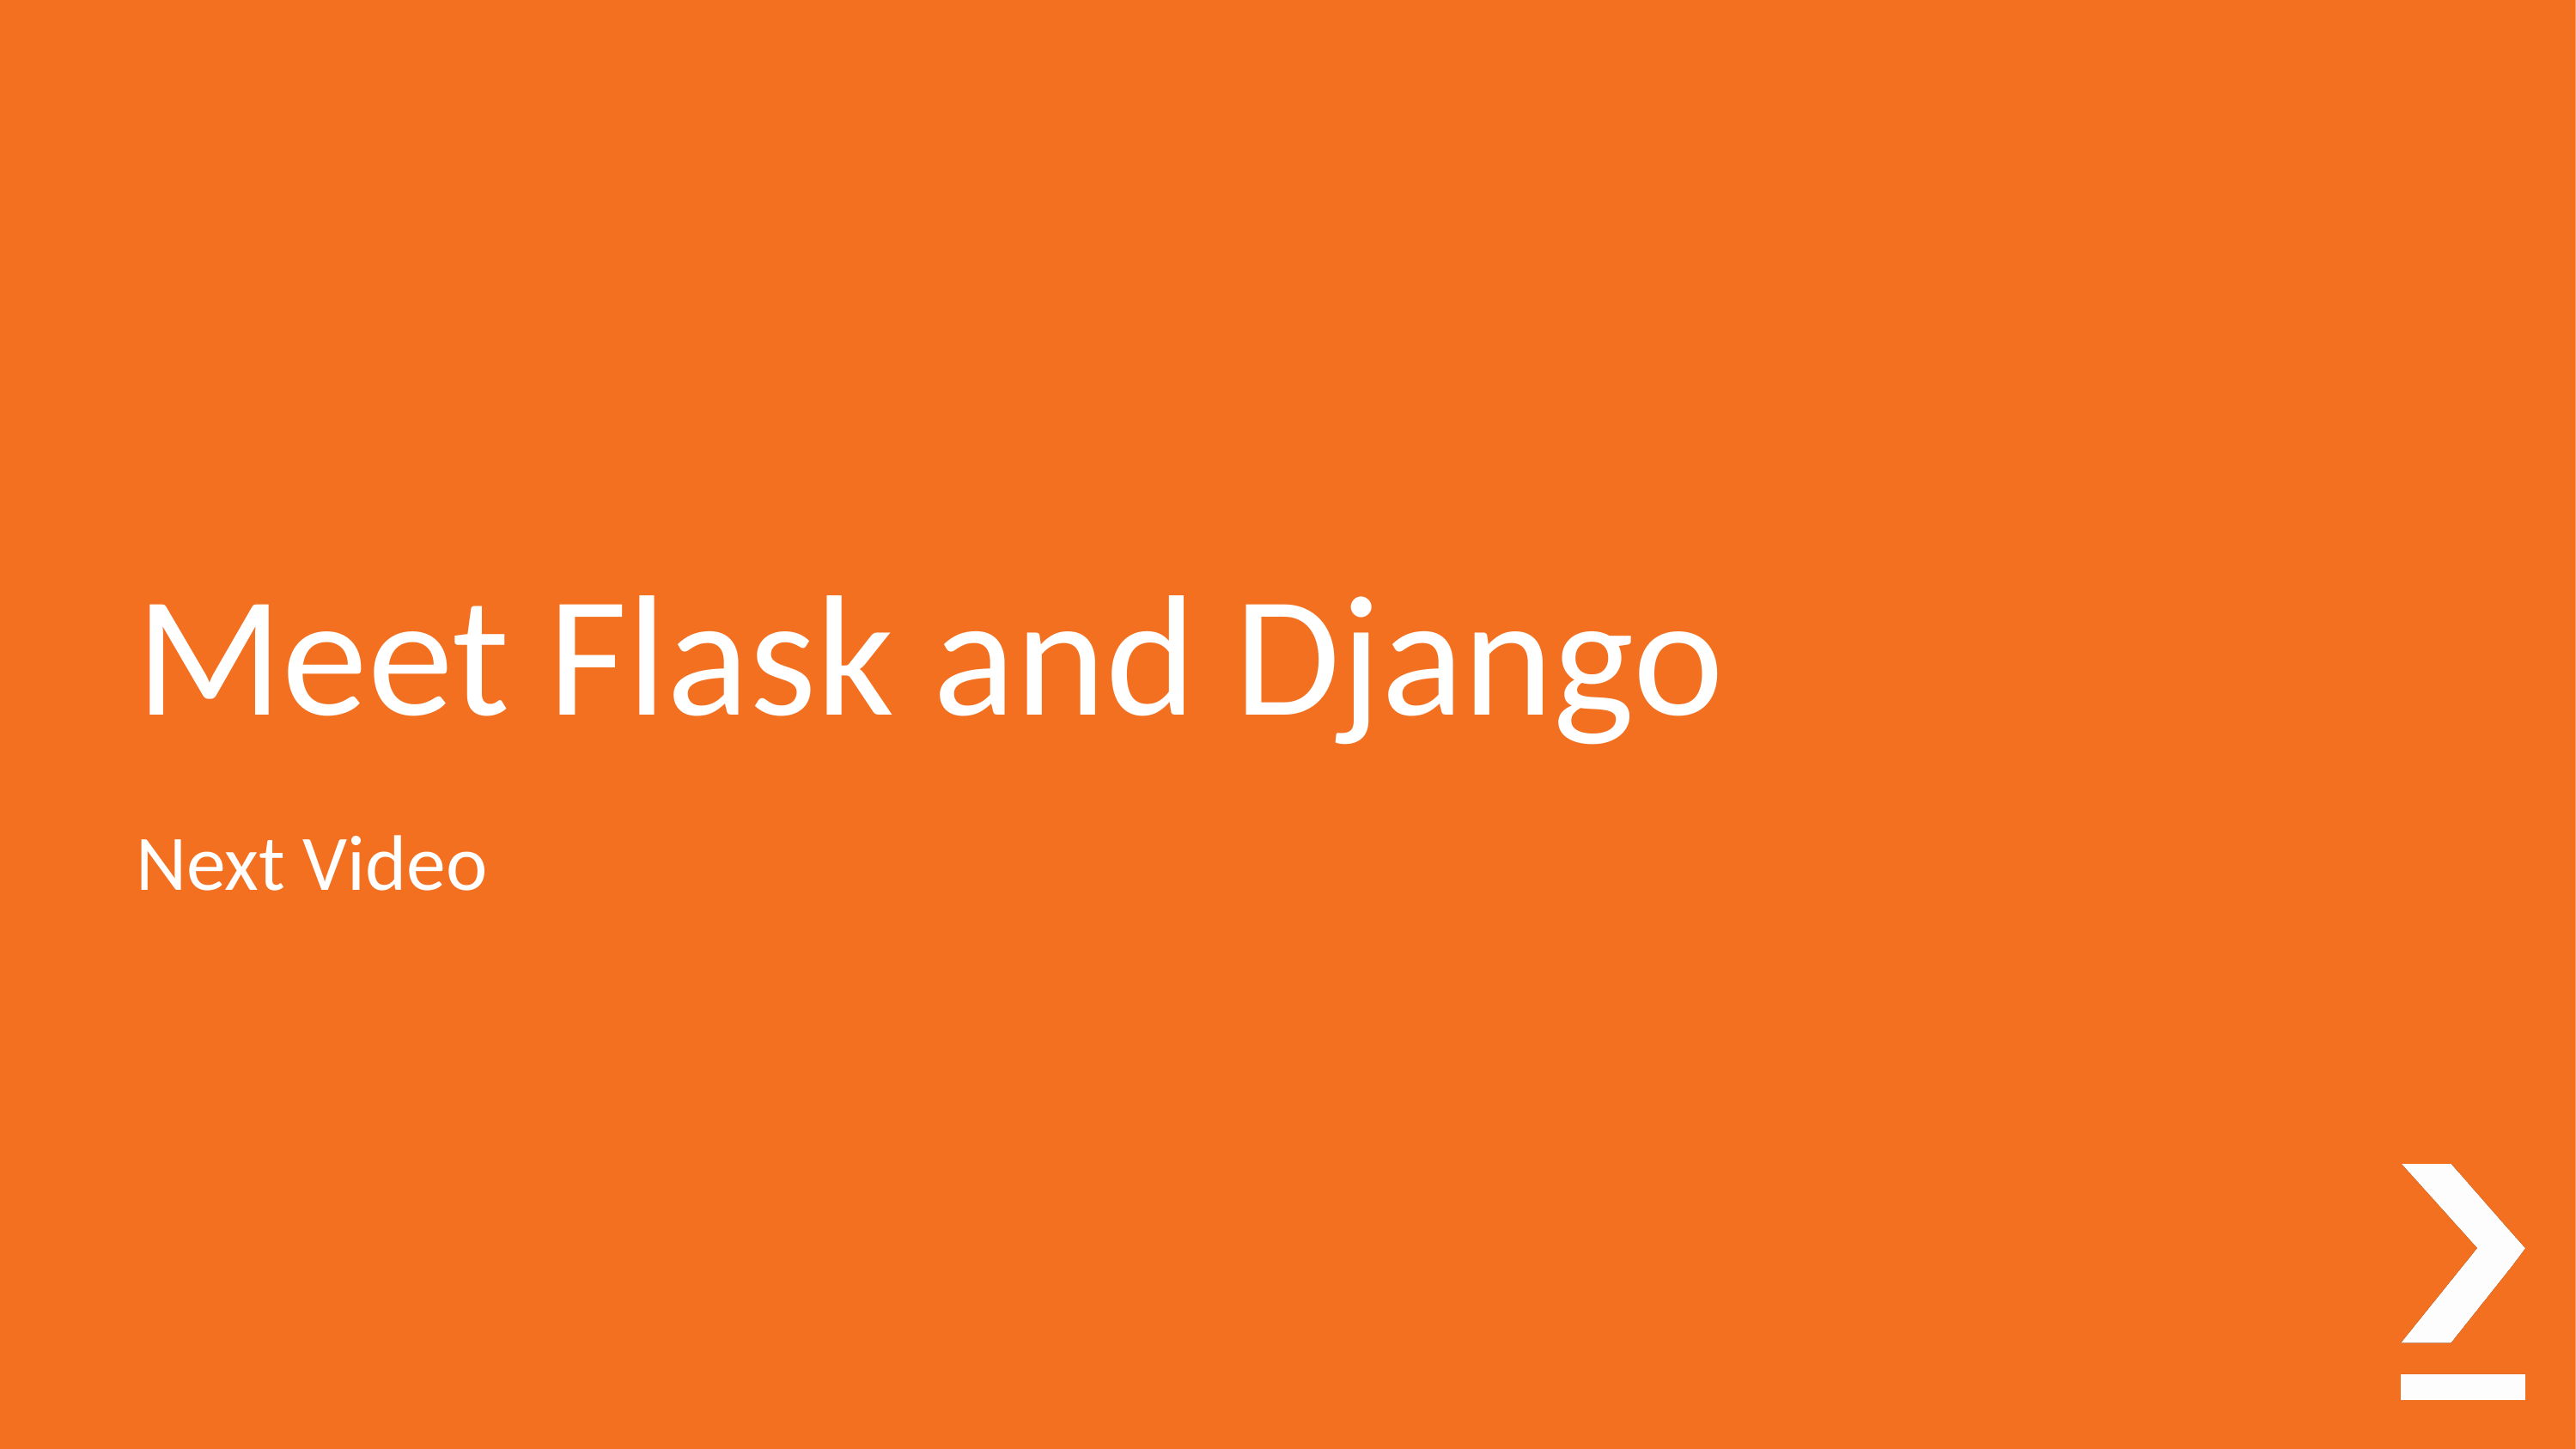

# Meet Flask and Django
Next Video